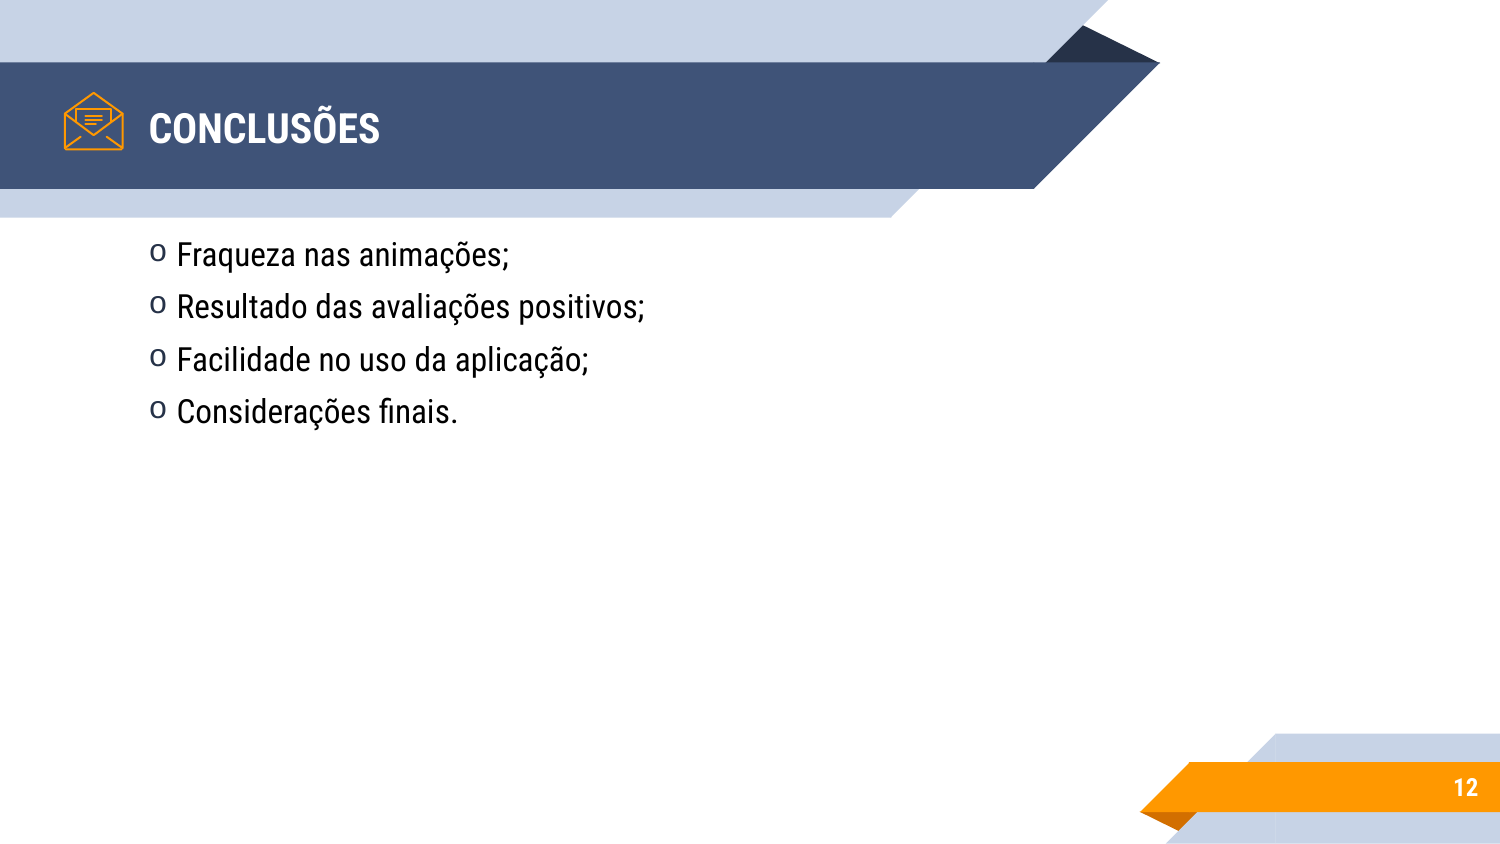

CONCLUSÕES

Fraqueza nas animações;
Resultado das avaliações positivos;
Facilidade no uso da aplicação;
Considerações finais.

12